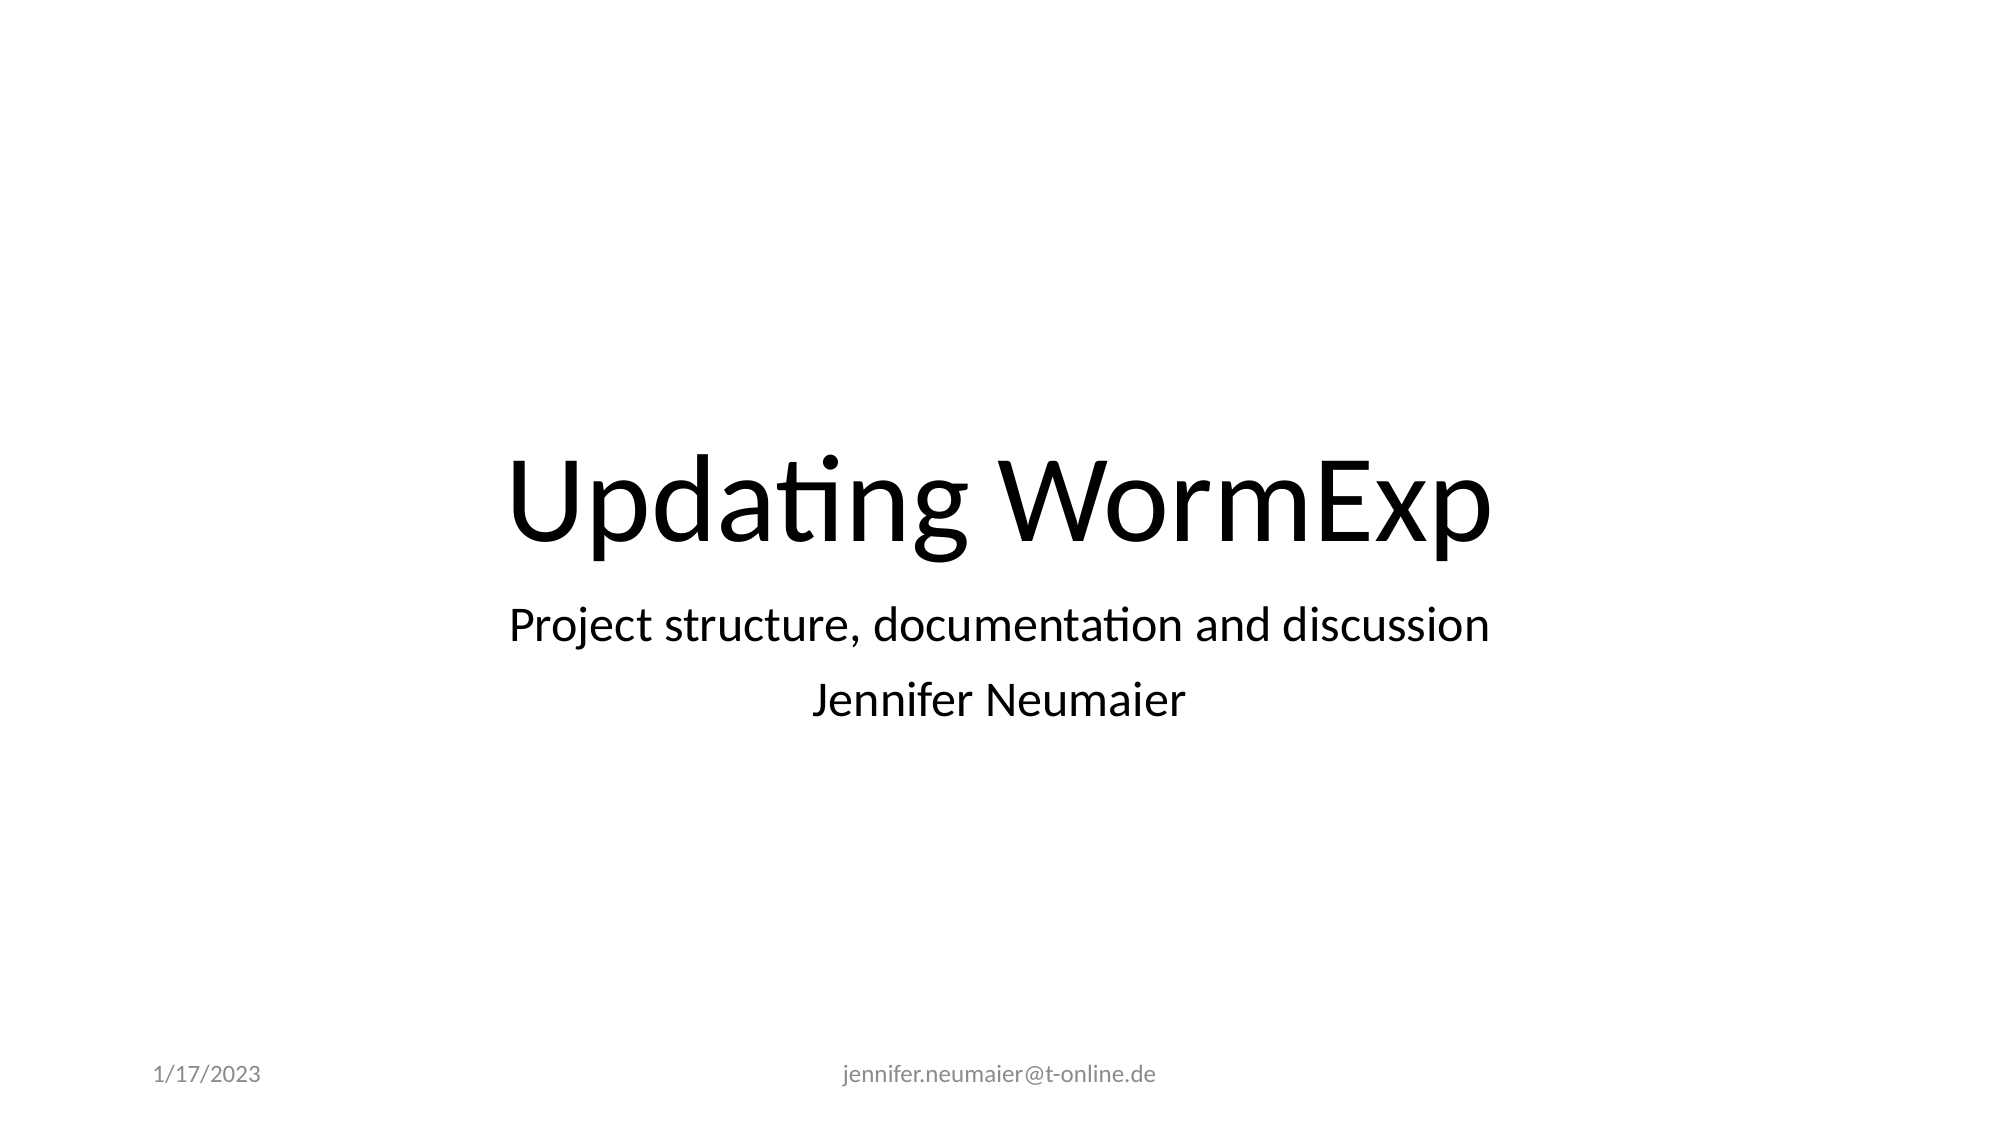

# Updating WormExp
Project structure, documentation and discussion
Jennifer Neumaier
1/17/2023
jennifer.neumaier@t-online.de